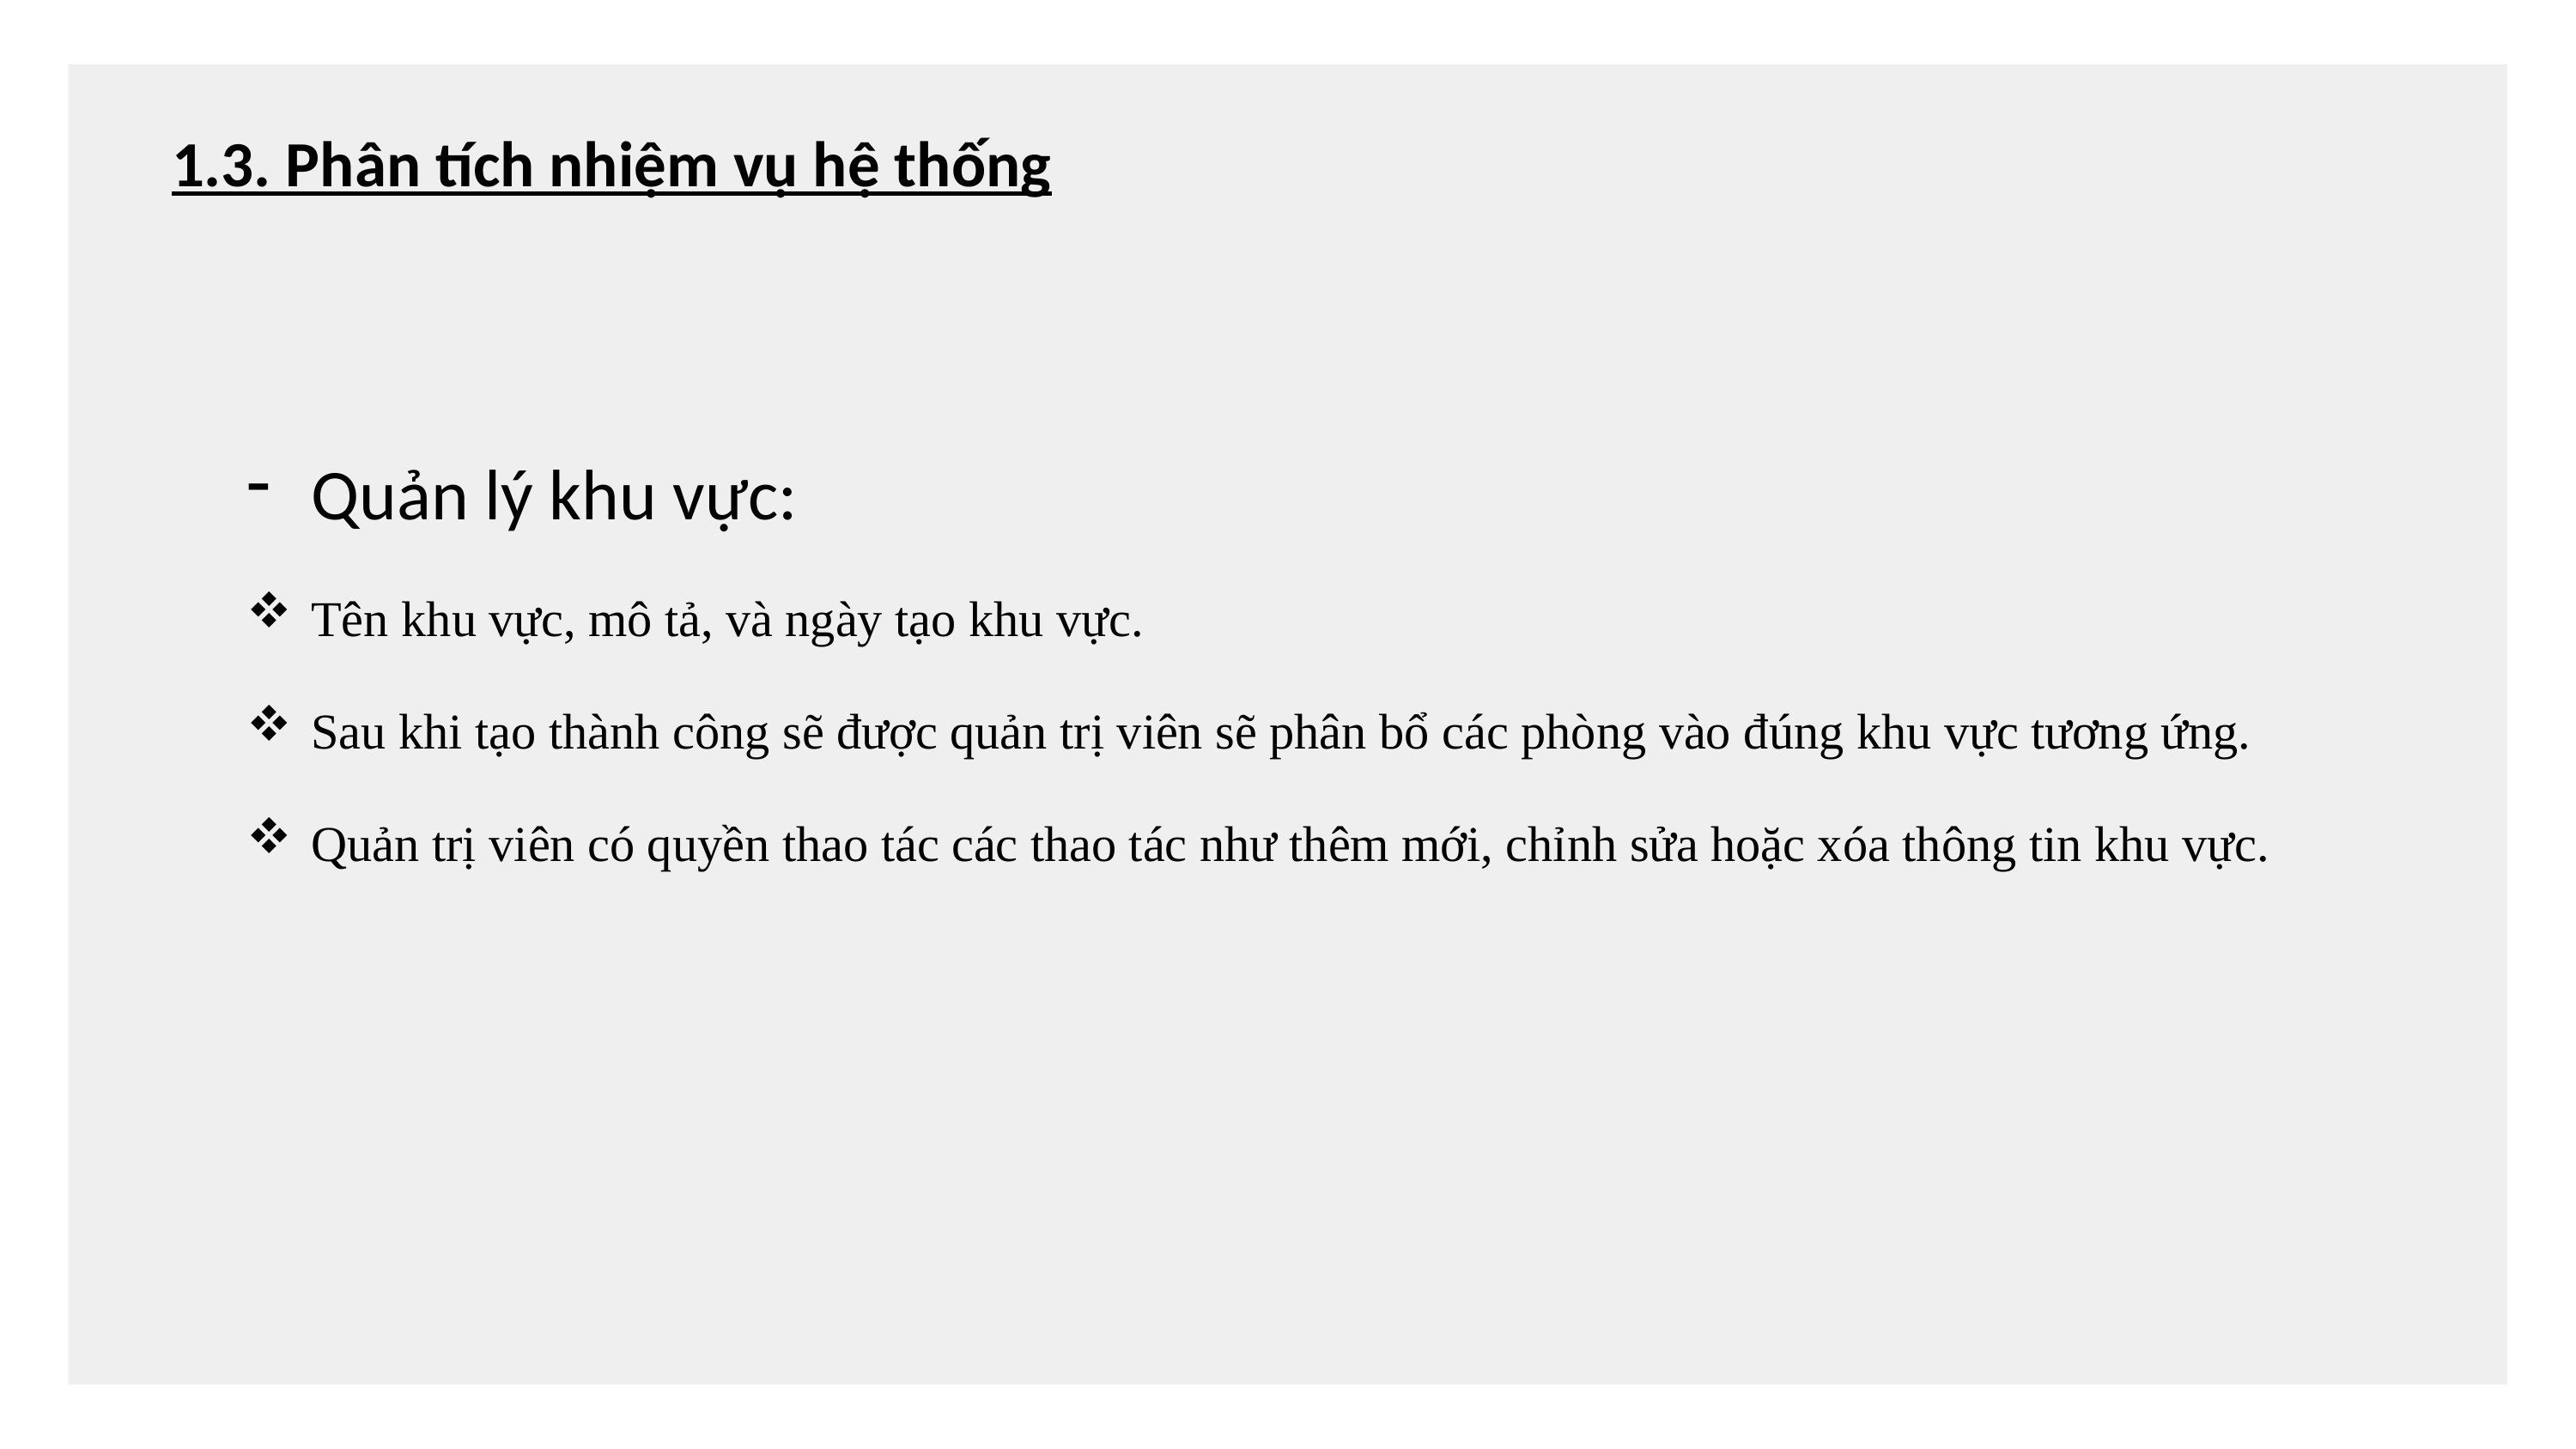

1.3. Phân tích nhiệm vụ hệ thống
Quản lý khu vực:

Tên khu vực, mô tả, và ngày tạo khu vực.

Sau khi tạo thành công sẽ được quản trị viên sẽ phân bổ các phòng vào đúng khu vực tương ứng.

Quản trị viên có quyền thao tác các thao tác như thêm mới, chỉnh sửa hoặc xóa thông tin khu vực.